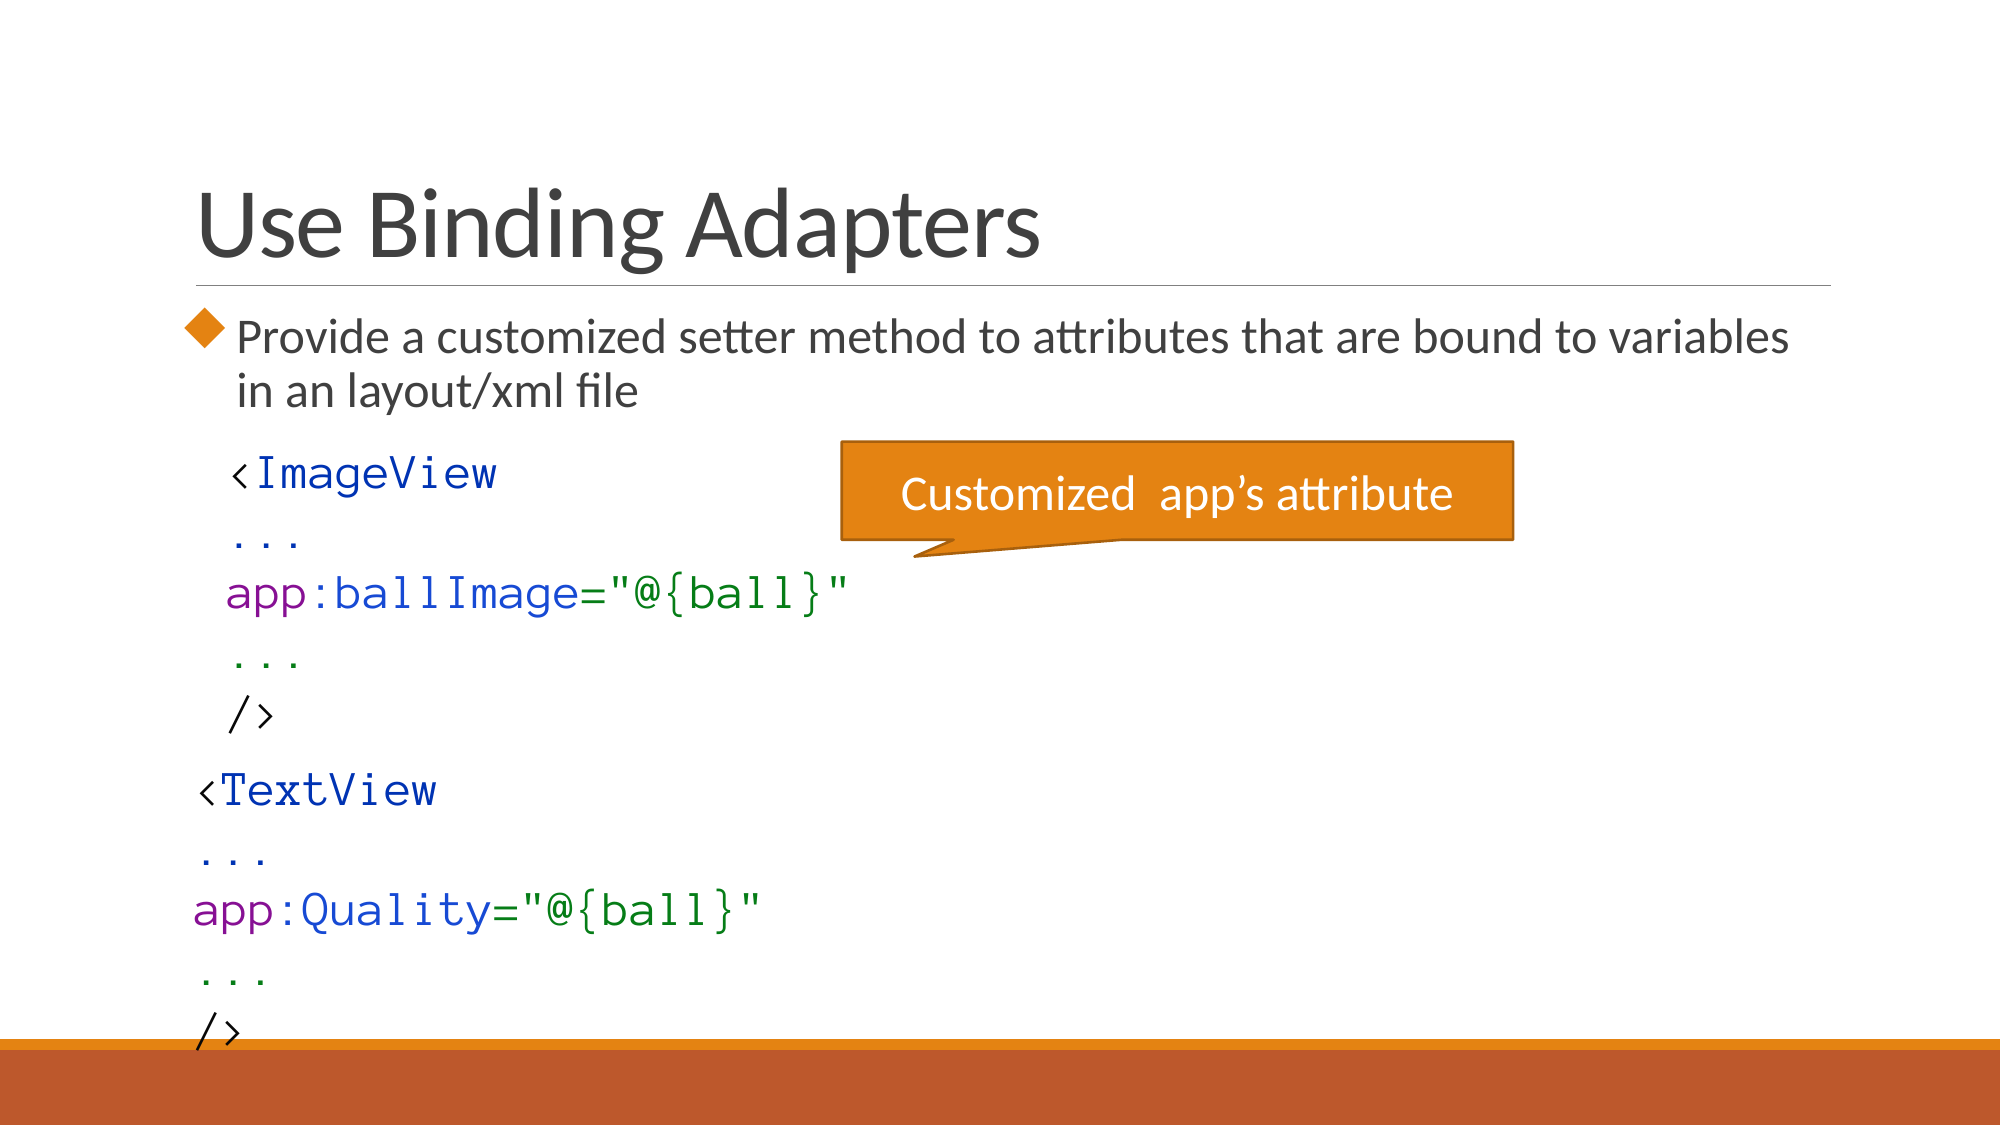

# Use Binding Adapters
Provide a customized setter method to attributes that are bound to variables in an layout/xml file
<ImageView
...
app:ballImage="@{ball}"
...
/>
Customized  app’s attribute
<TextView
...
app:Quality="@{ball}"
...
/>